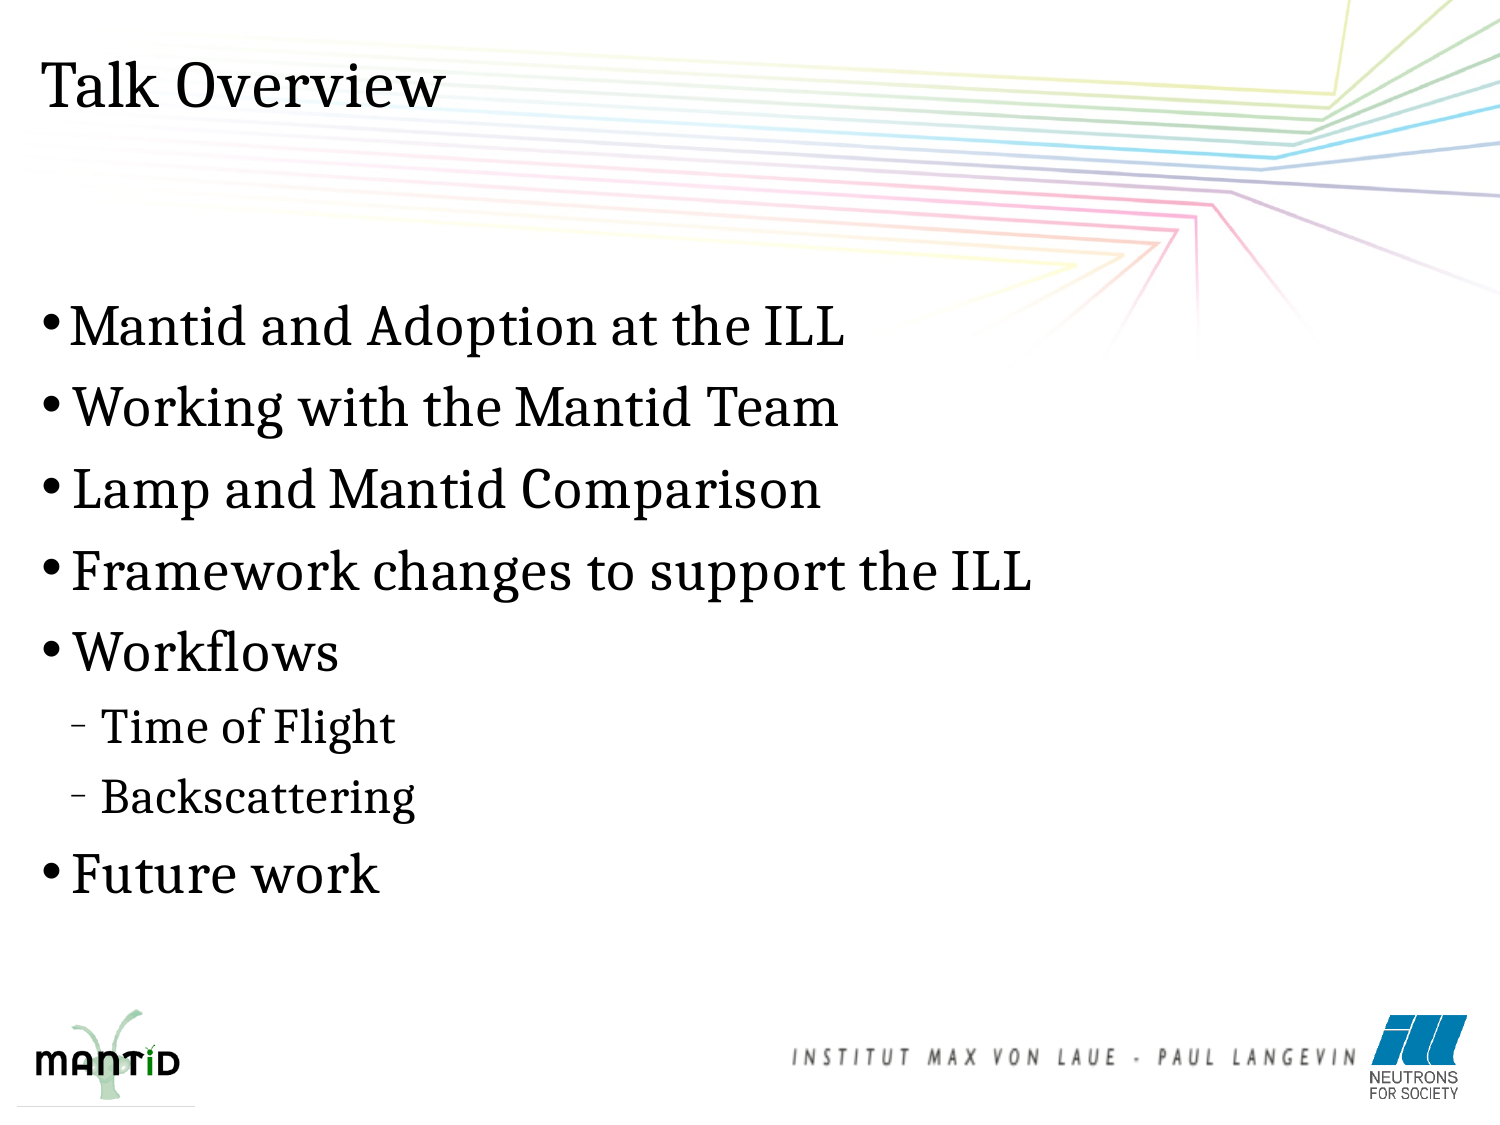

Talk Overview

Mantid and Adoption at the ILL
Working with the Mantid Team
Lamp and Mantid Comparison
Framework changes to support the ILL
Workflows
Time of Flight
Backscattering
Future work